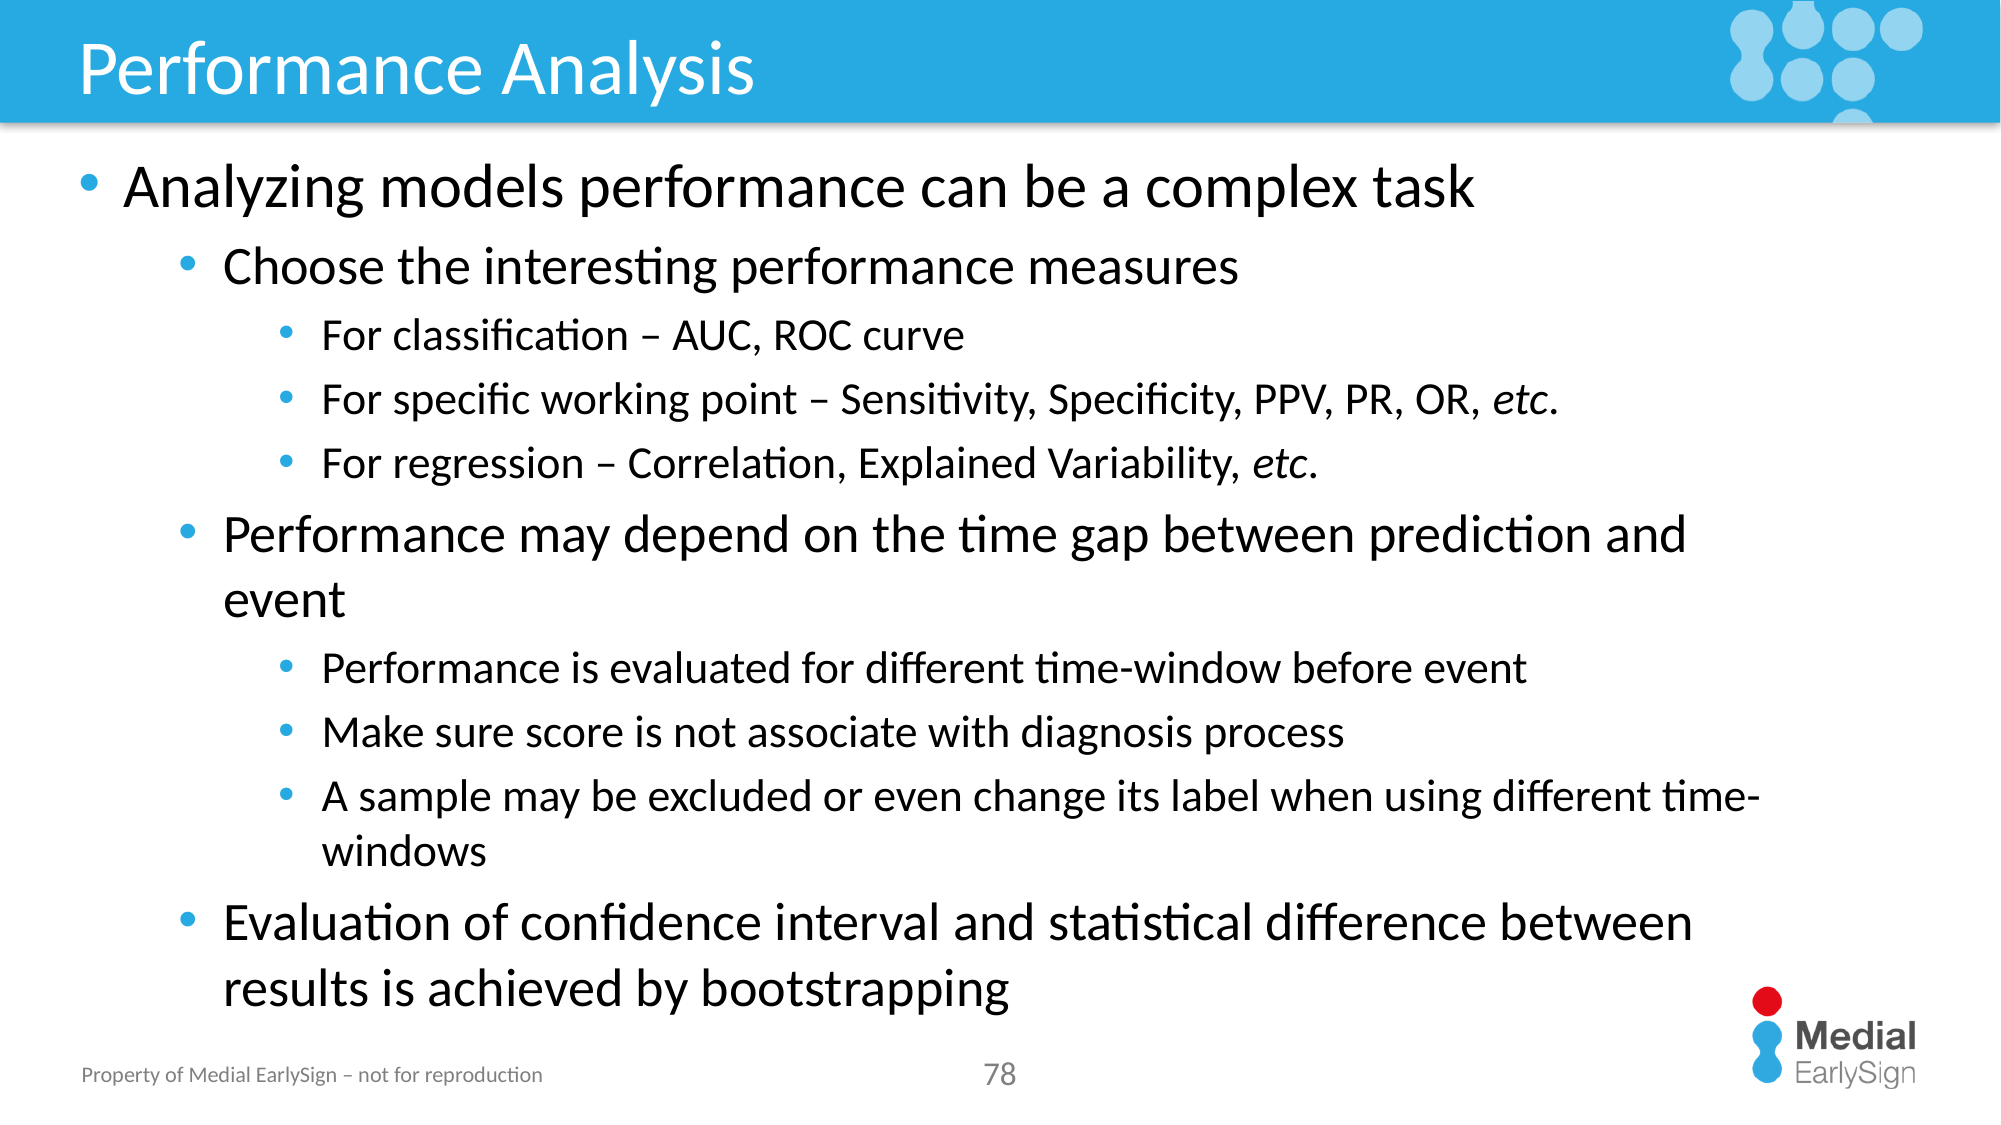

# Performance Analysis
Analyzing models performance can be a complex task
Choose the interesting performance measures
For classification – AUC, ROC curve
For specific working point – Sensitivity, Specificity, PPV, PR, OR, etc.
For regression – Correlation, Explained Variability, etc.
Performance may depend on the time gap between prediction and event
Performance is evaluated for different time-window before event
Make sure score is not associate with diagnosis process
A sample may be excluded or even change its label when using different time-windows
Evaluation of confidence interval and statistical difference between results is achieved by bootstrapping